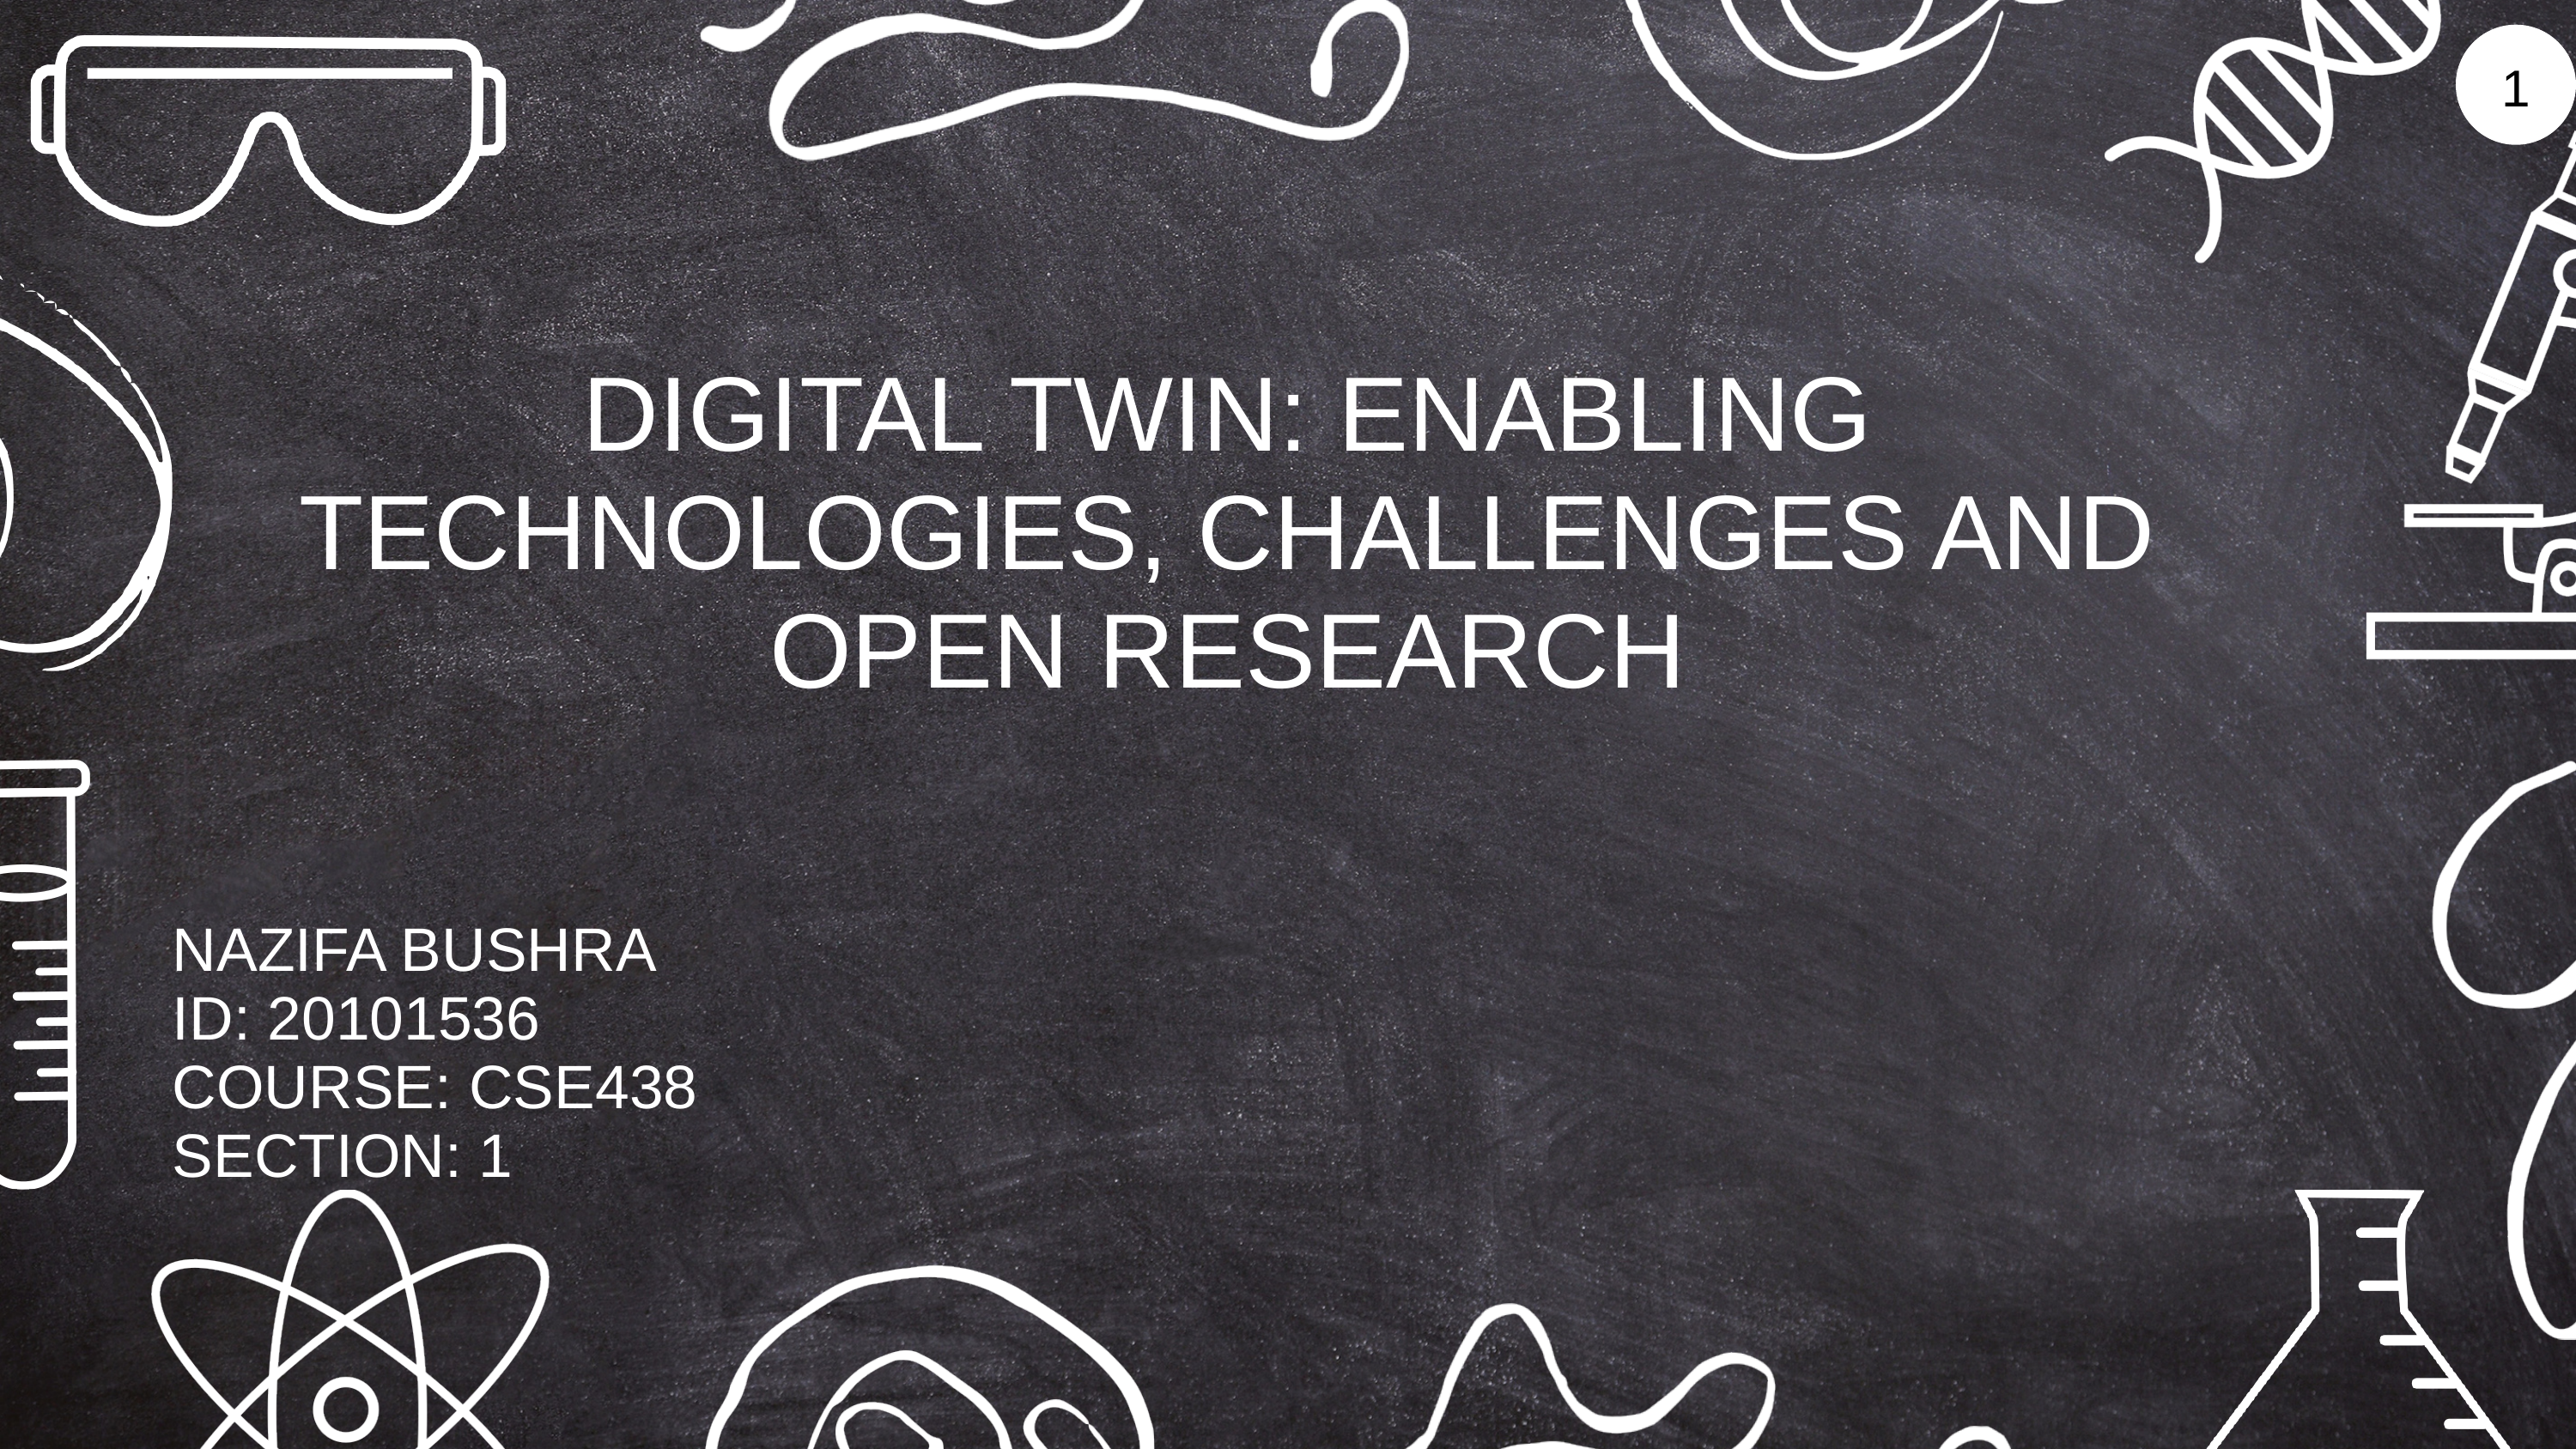

1

DIGITAL TWIN: ENABLING TECHNOLOGIES, CHALLENGES AND OPEN RESEARCH

NAZIFA BUSHRA
ID: 20101536
COURSE: CSE438
SECTION: 1